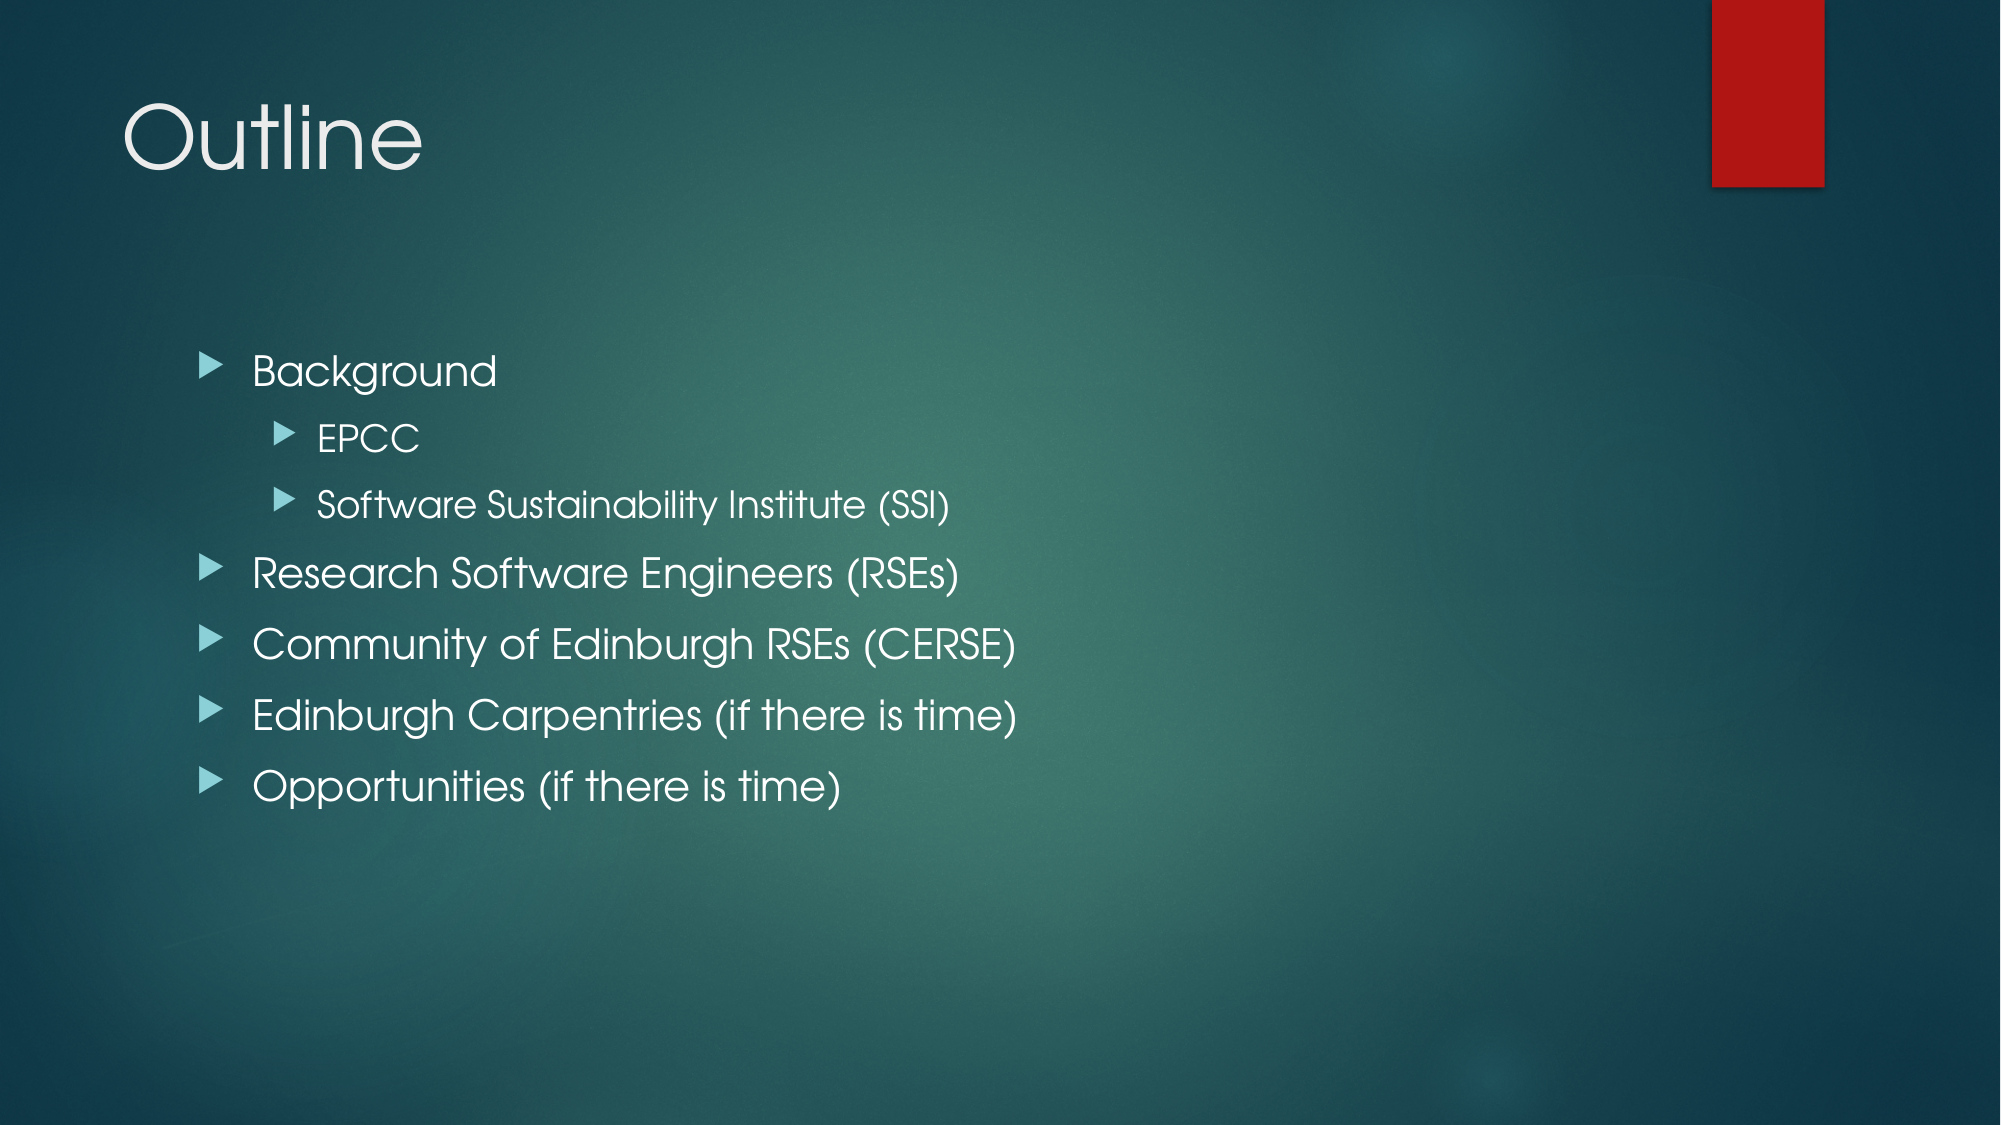

# Outline
Background
EPCC
Software Sustainability Institute (SSI)
Research Software Engineers (RSEs)
Community of Edinburgh RSEs (CERSE)
Edinburgh Carpentries (if there is time)
Opportunities (if there is time)